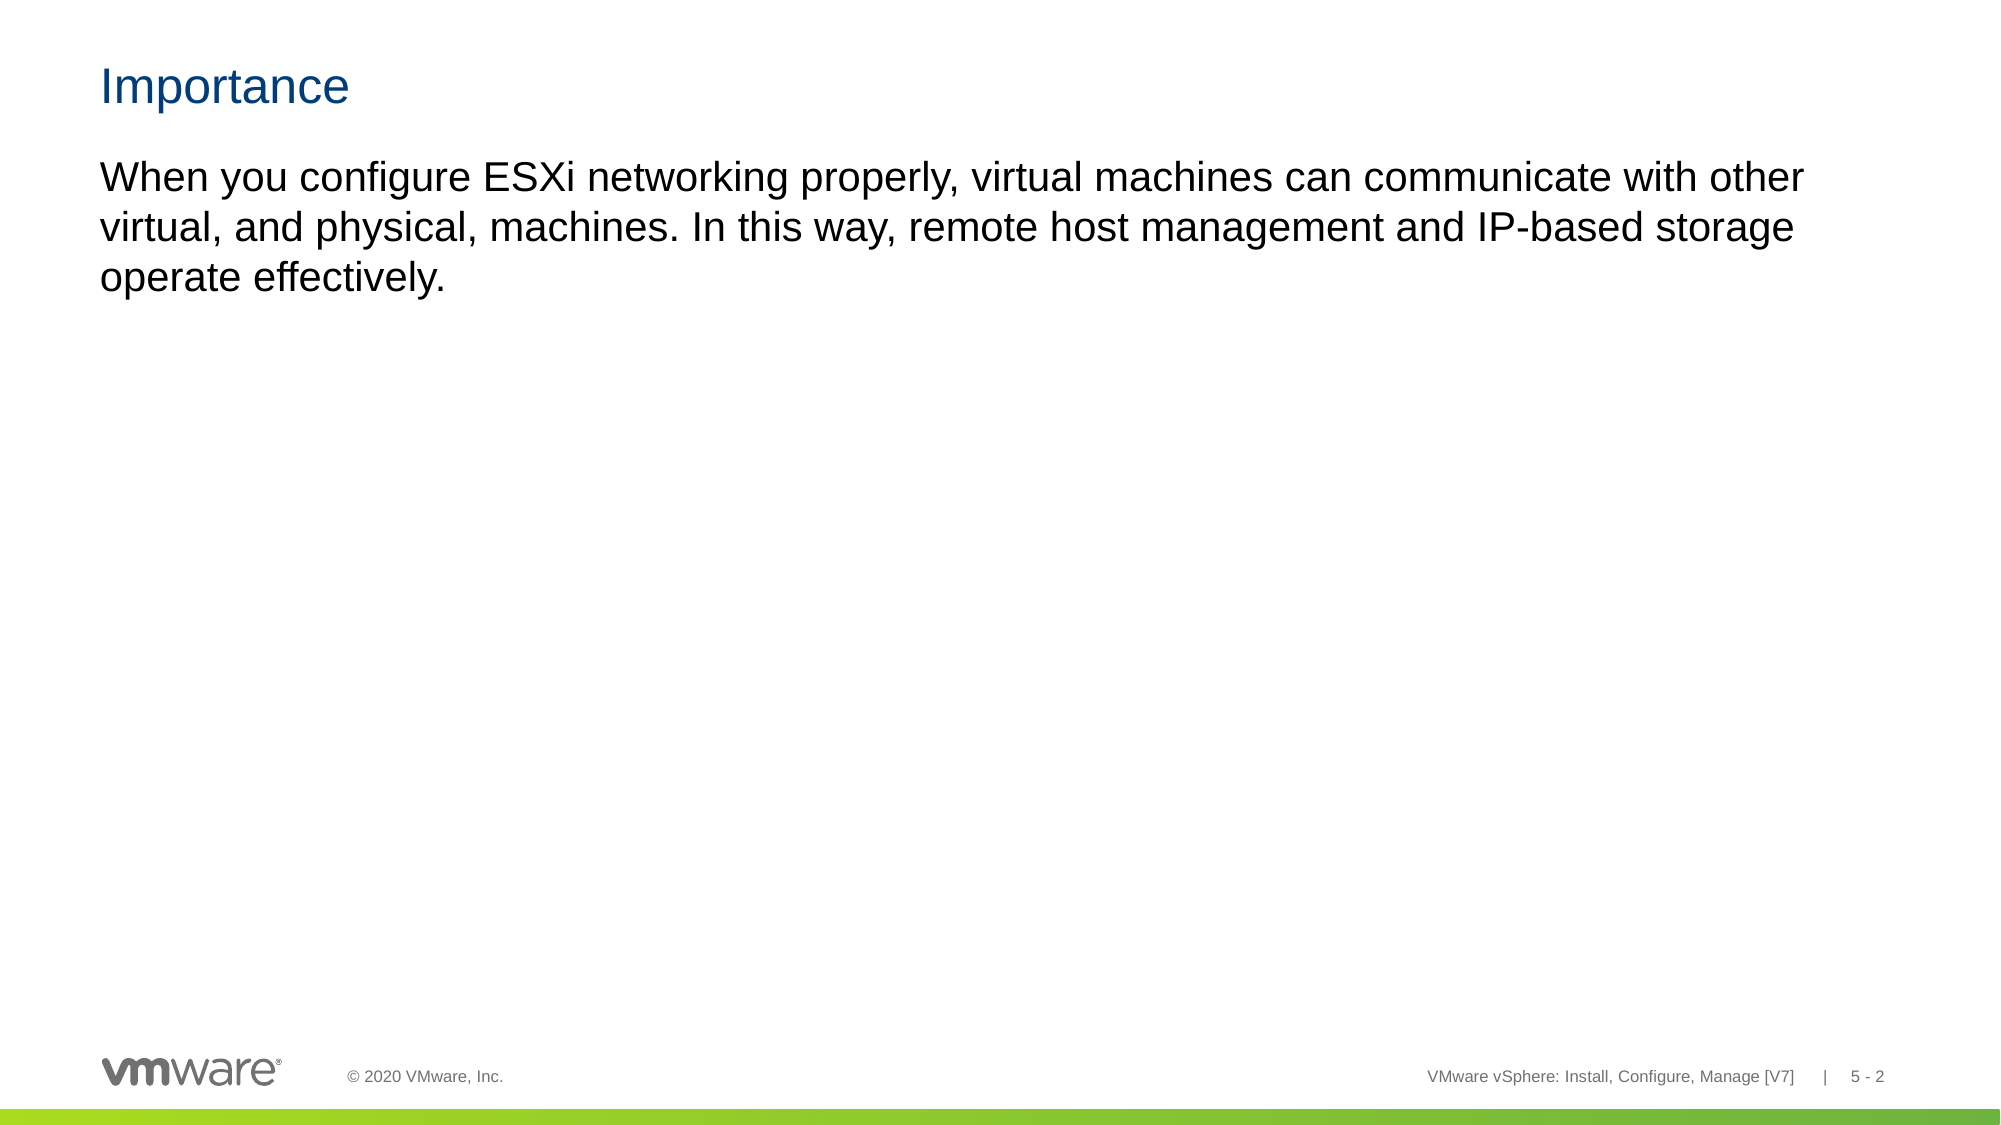

# Importance
When you configure ESXi networking properly, virtual machines can communicate with other virtual, and physical, machines. In this way, remote host management and IP-based storage operate effectively.
VMware vSphere: Install, Configure, Manage [V7]      |     5 - 2